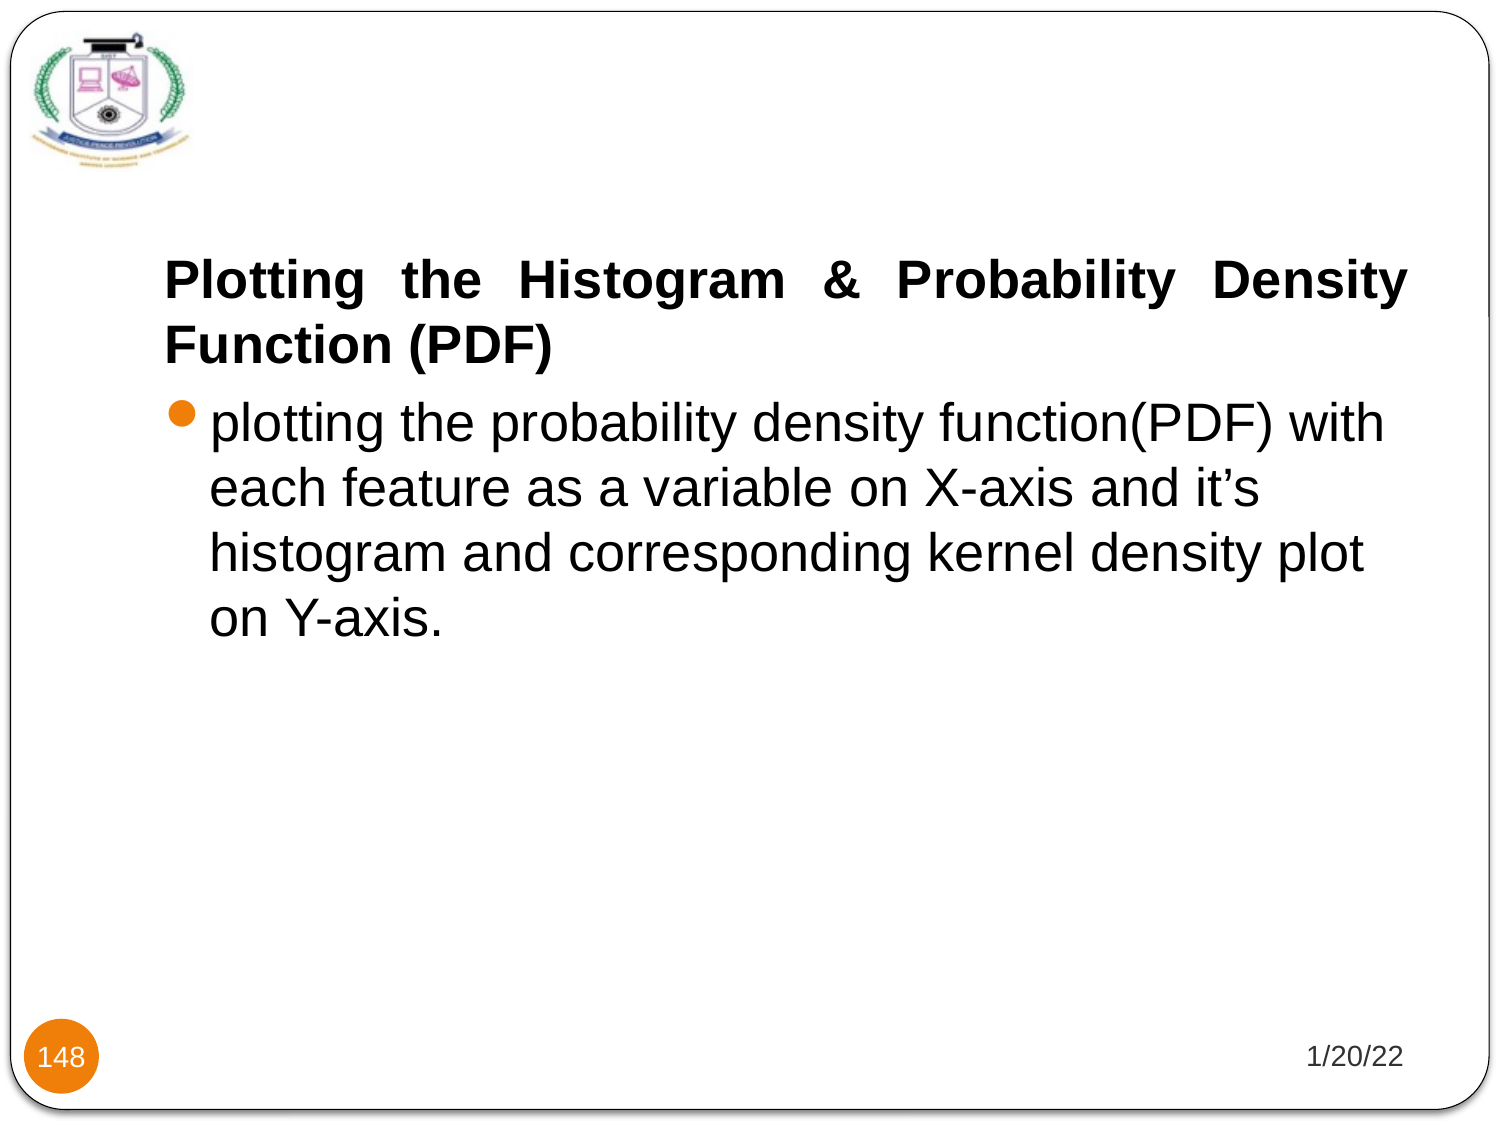

#
Plotting the Histogram & Probability Density Function (PDF)
plotting the probability density function(PDF) with each feature as a variable on X-axis and it’s histogram and corresponding kernel density plot on Y-axis.

1/20/22
148